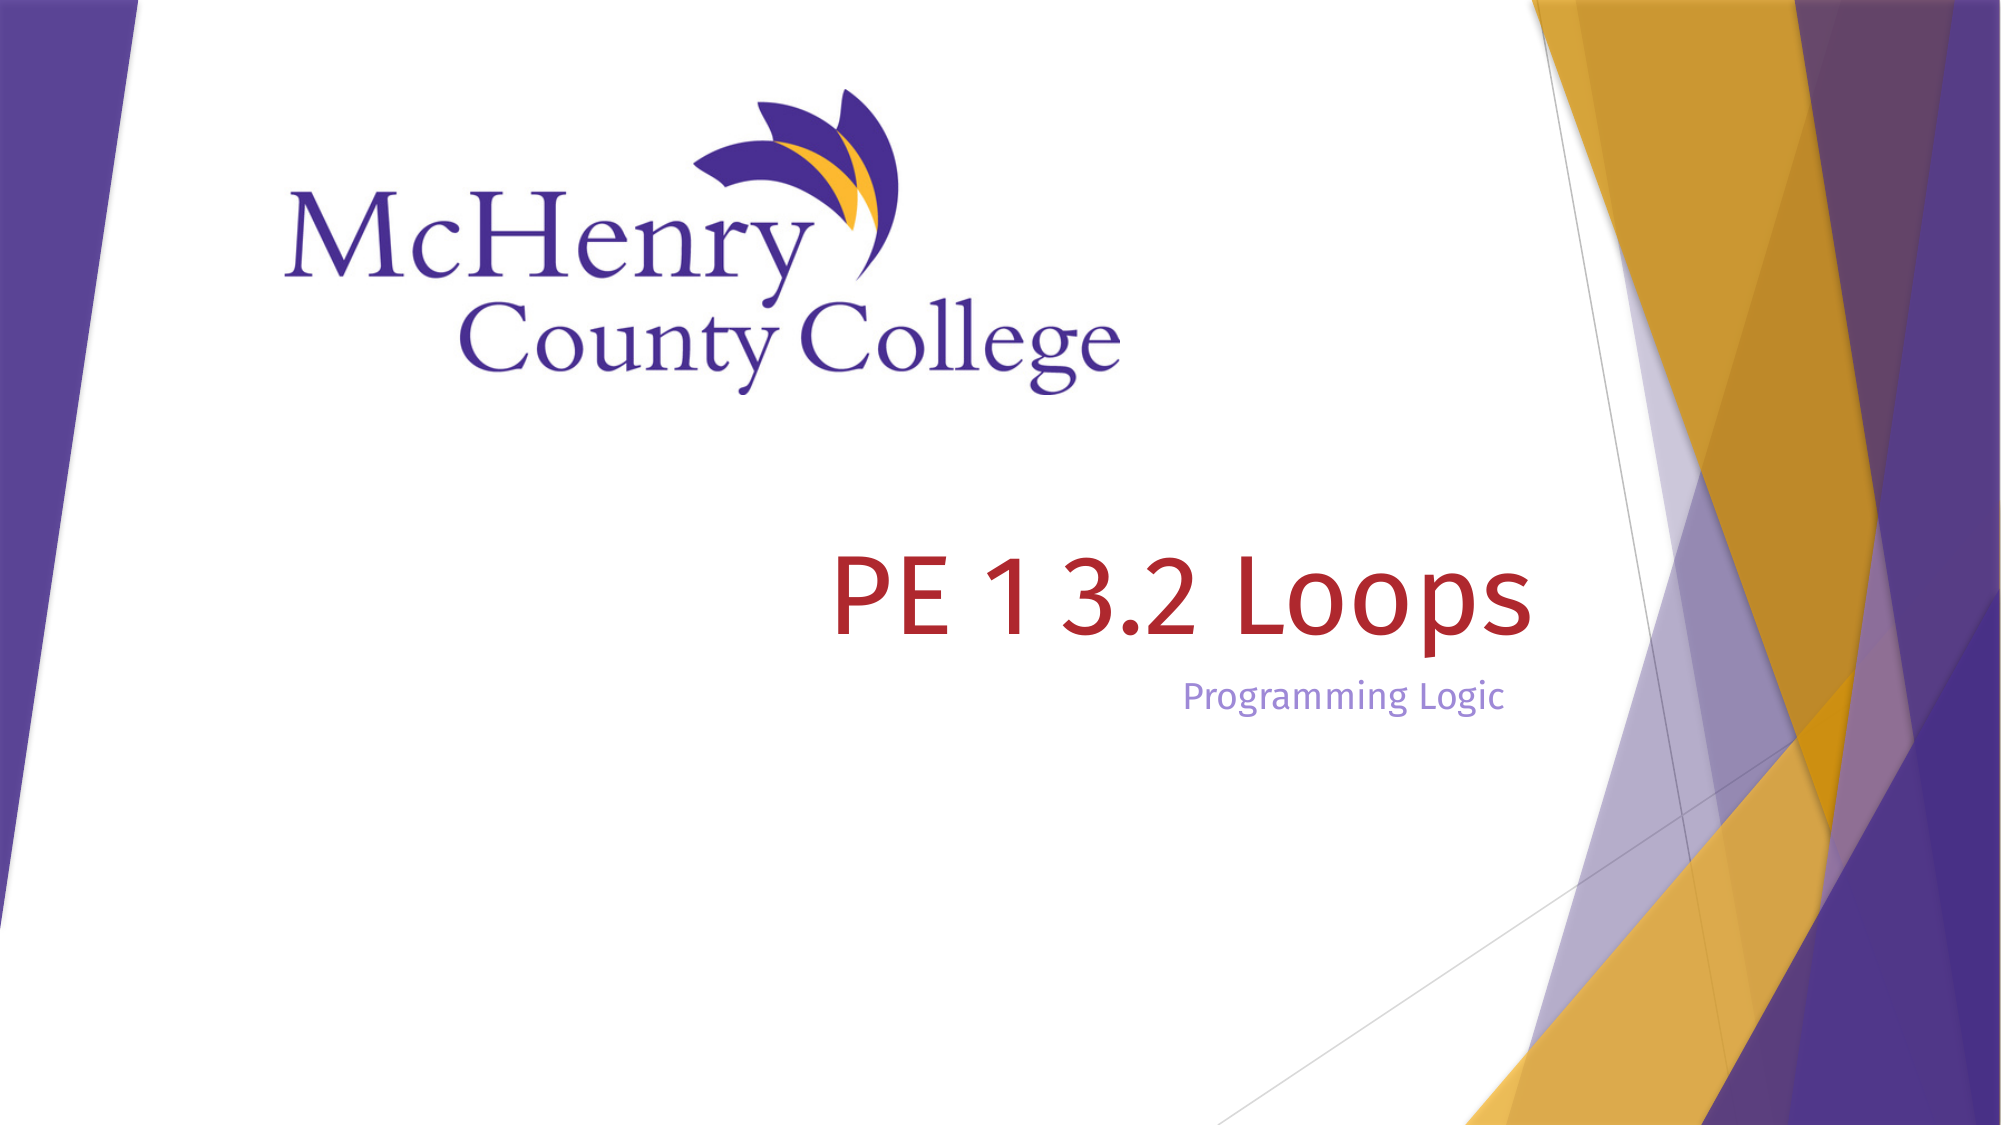

# PE 1 3.2 Loops
Programming Logic